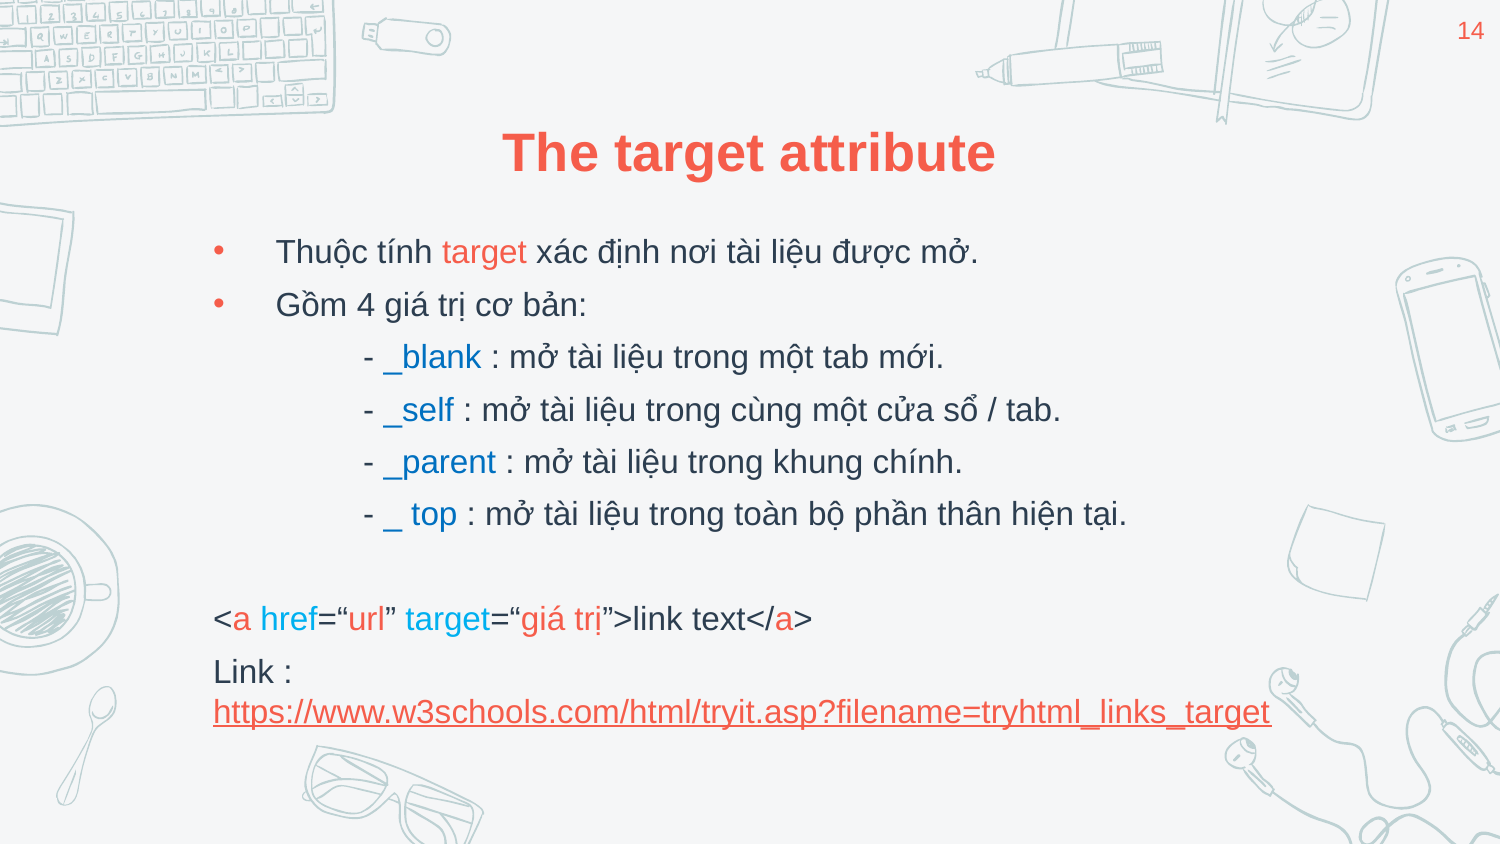

14
# The target attribute
Thuộc tính target xác định nơi tài liệu được mở.
Gồm 4 giá trị cơ bản:
	- _blank : mở tài liệu trong một tab mới.
	- _self : mở tài liệu trong cùng một cửa sổ / tab.
	- _parent : mở tài liệu trong khung chính.
	- _ top : mở tài liệu trong toàn bộ phần thân hiện tại.

<a href=“url” target=“giá trị”>link text</a>
Link : https://www.w3schools.com/html/tryit.asp?filename=tryhtml_links_target